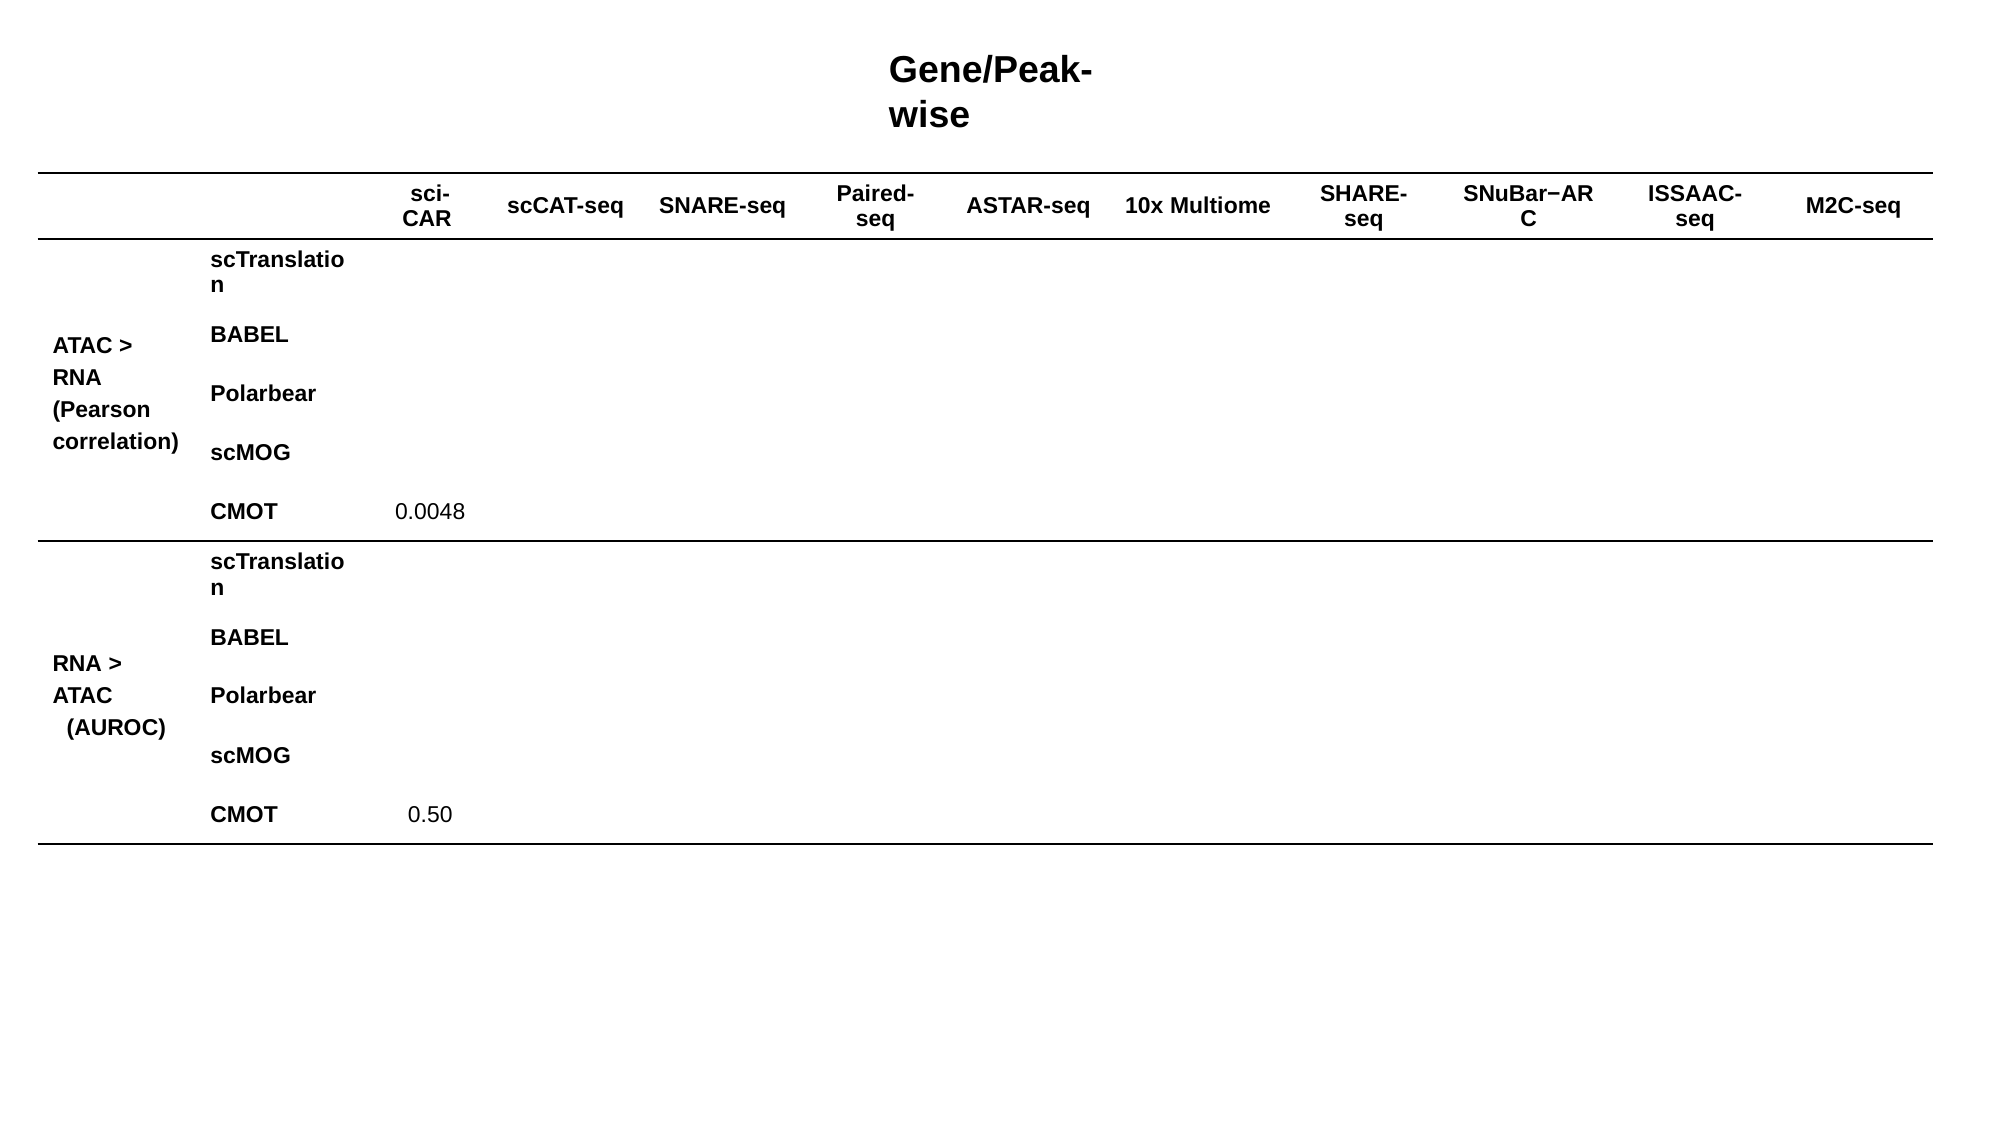

Gene/Peak-wise
|  |  | sci-CAR | scCAT-seq | SNARE-seq | Paired-seq | ASTAR-seq | 10x Multiome | SHARE-seq | SNuBar−ARC | ISSAAC-seq | M2C-seq |
| --- | --- | --- | --- | --- | --- | --- | --- | --- | --- | --- | --- |
| ATAC > RNA (Pearson correlation) | scTranslation |  |  |  |  |  |  |  |  |  |  |
|  | BABEL |  |  |  |  |  |  |  |  |  |  |
|  | Polarbear |  |  |  |  |  |  |  |  |  |  |
|  | scMOG |  |  |  |  |  |  |  |  |  |  |
|  | CMOT | 0.0048 |  |  |  |  |  |  |  |  |  |
| RNA > ATAC (AUROC) | scTranslation |  |  |  |  |  |  |  |  |  |  |
|  | BABEL |  |  |  |  |  |  |  |  |  |  |
|  | Polarbear |  |  |  |  |  |  |  |  |  |  |
|  | scMOG |  |  |  |  |  |  |  |  |  |  |
|  | CMOT | 0.50 |  |  |  |  |  |  |  |  |  |